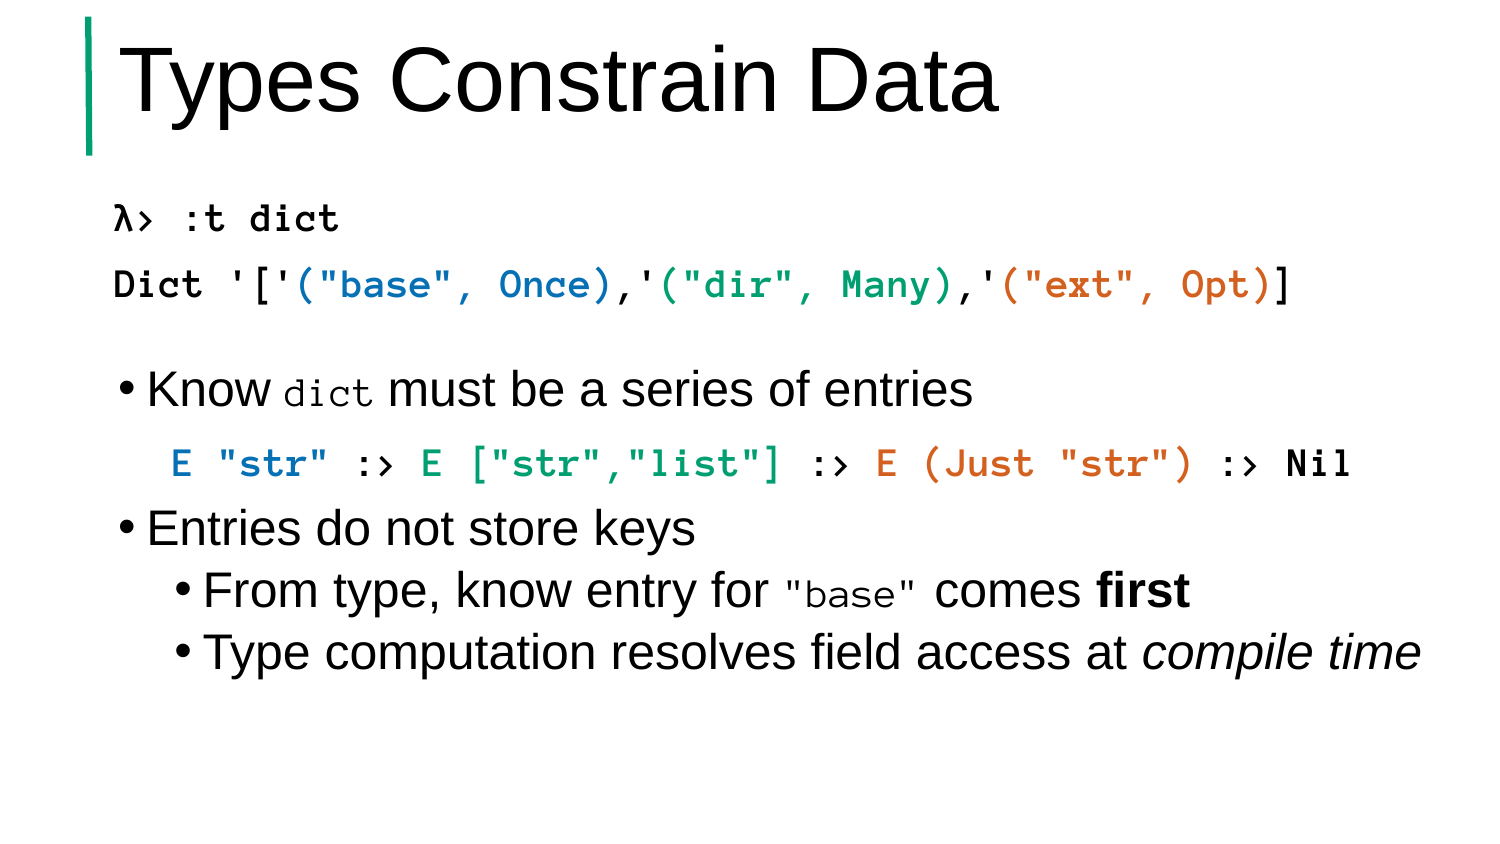

# Types Constrain Data
λ> :t dict
Dict '['("base", Once),'("dir", Many),'("ext", Opt)]

Know dict must be a series of entries
  E "str" :> E ["str","list"] :> E (Just "str") :> Nil
Entries do not store keys
From type, know entry for "base" comes first
Type computation resolves field access at compile time